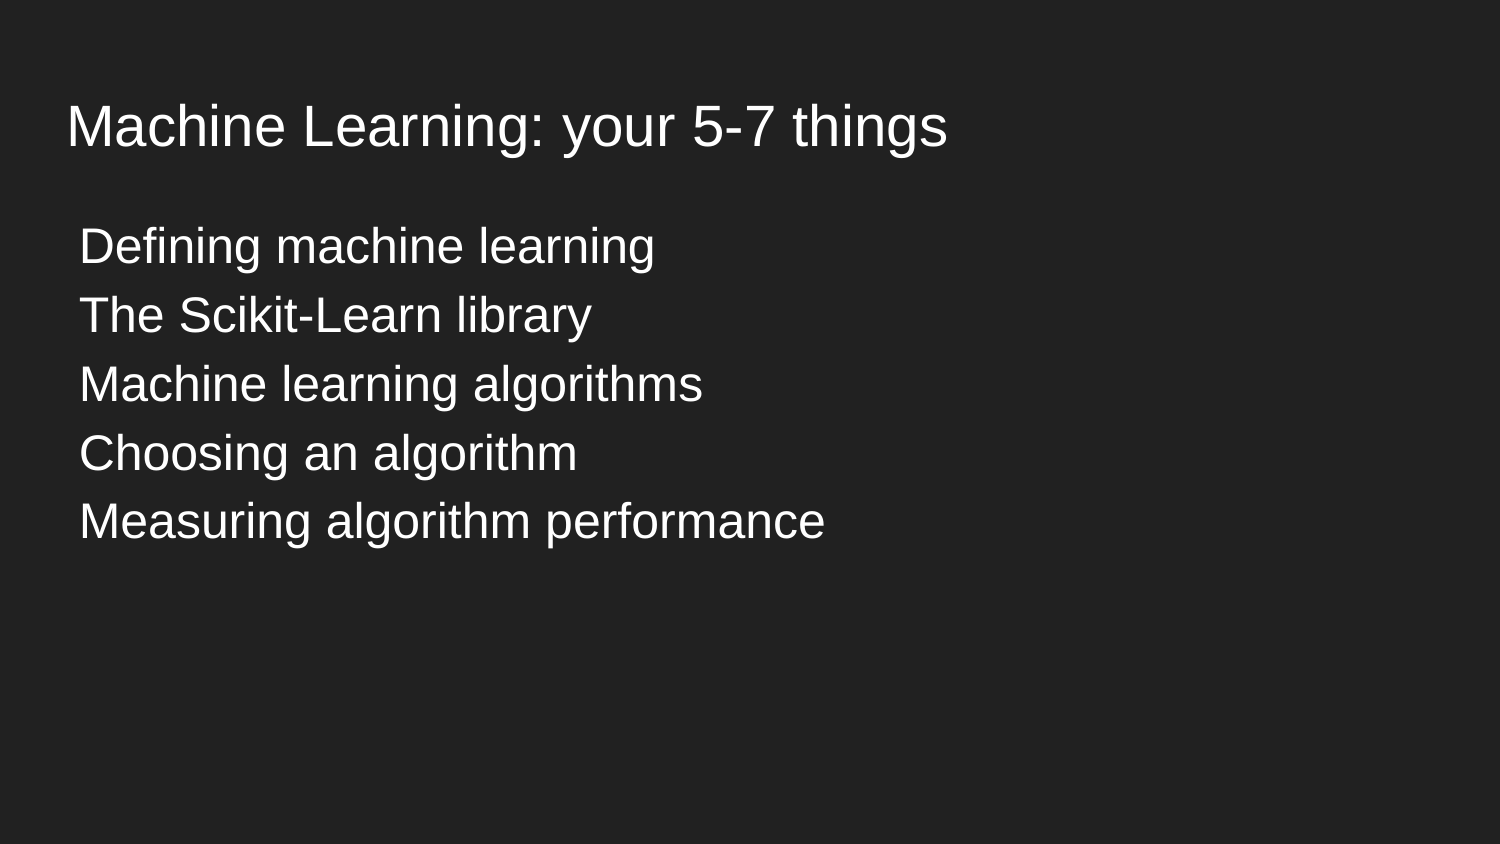

# Machine Learning: your 5-7 things
Defining machine learning
The Scikit-Learn library
Machine learning algorithms
Choosing an algorithm
Measuring algorithm performance